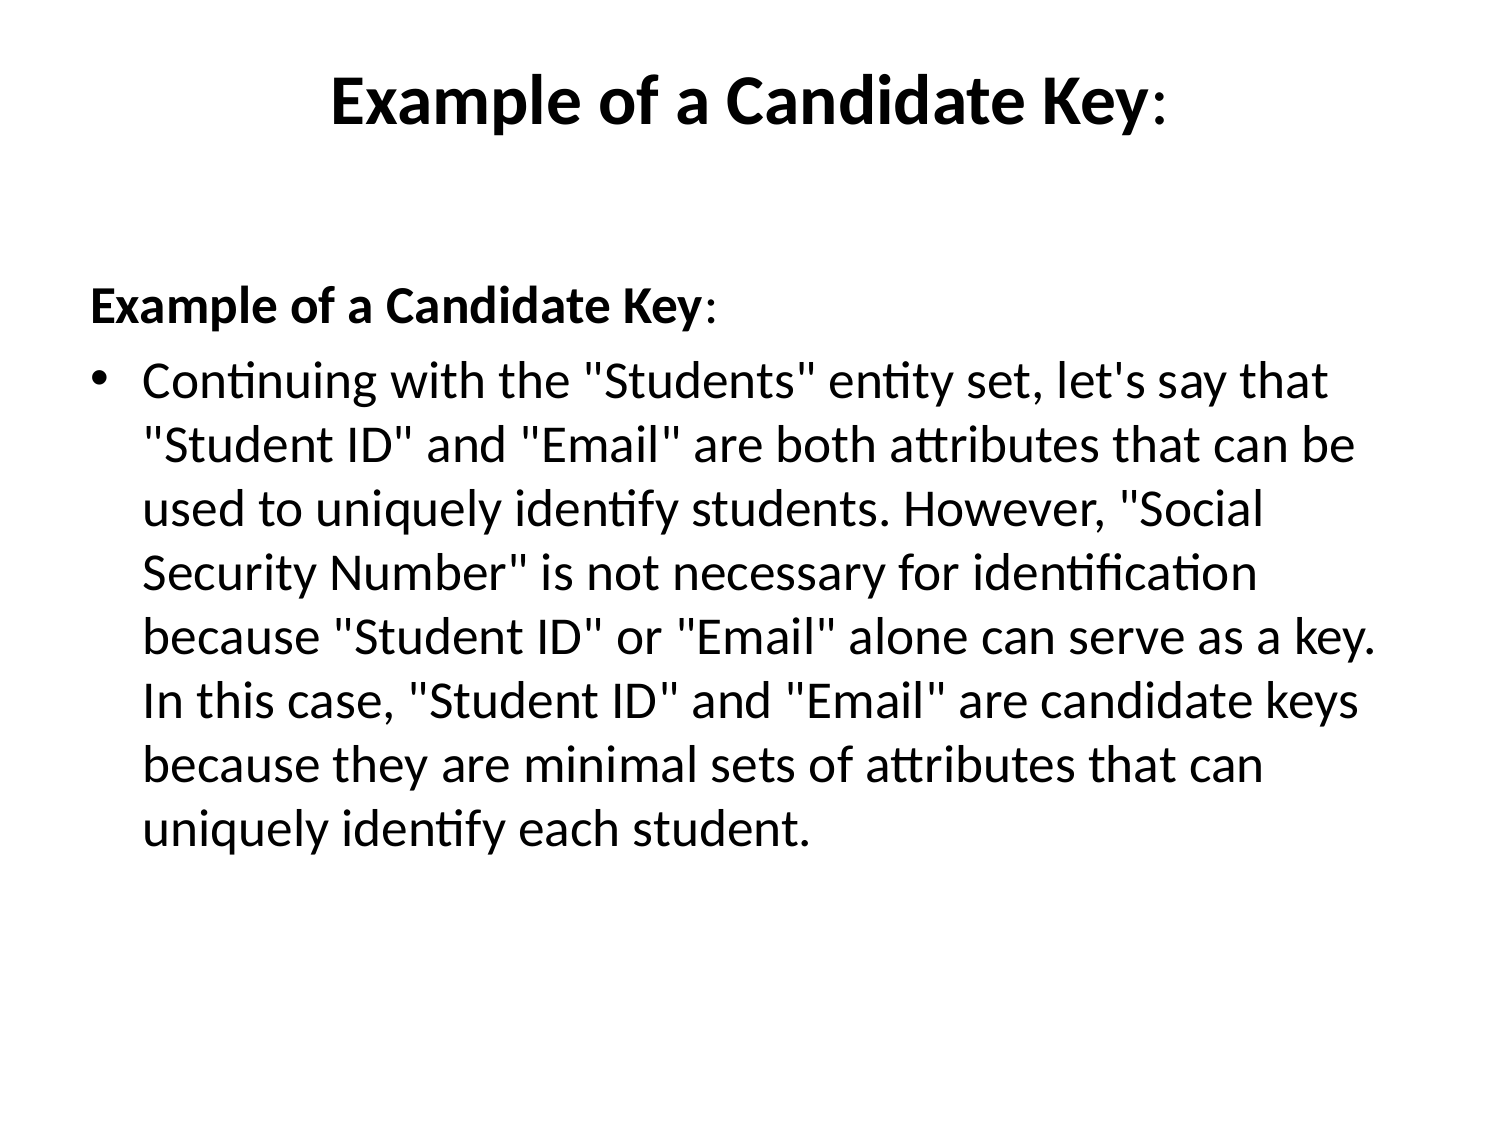

# Example of a Candidate Key:
Example of a Candidate Key:
Continuing with the "Students" entity set, let's say that "Student ID" and "Email" are both attributes that can be used to uniquely identify students. However, "Social Security Number" is not necessary for identification because "Student ID" or "Email" alone can serve as a key. In this case, "Student ID" and "Email" are candidate keys because they are minimal sets of attributes that can uniquely identify each student.